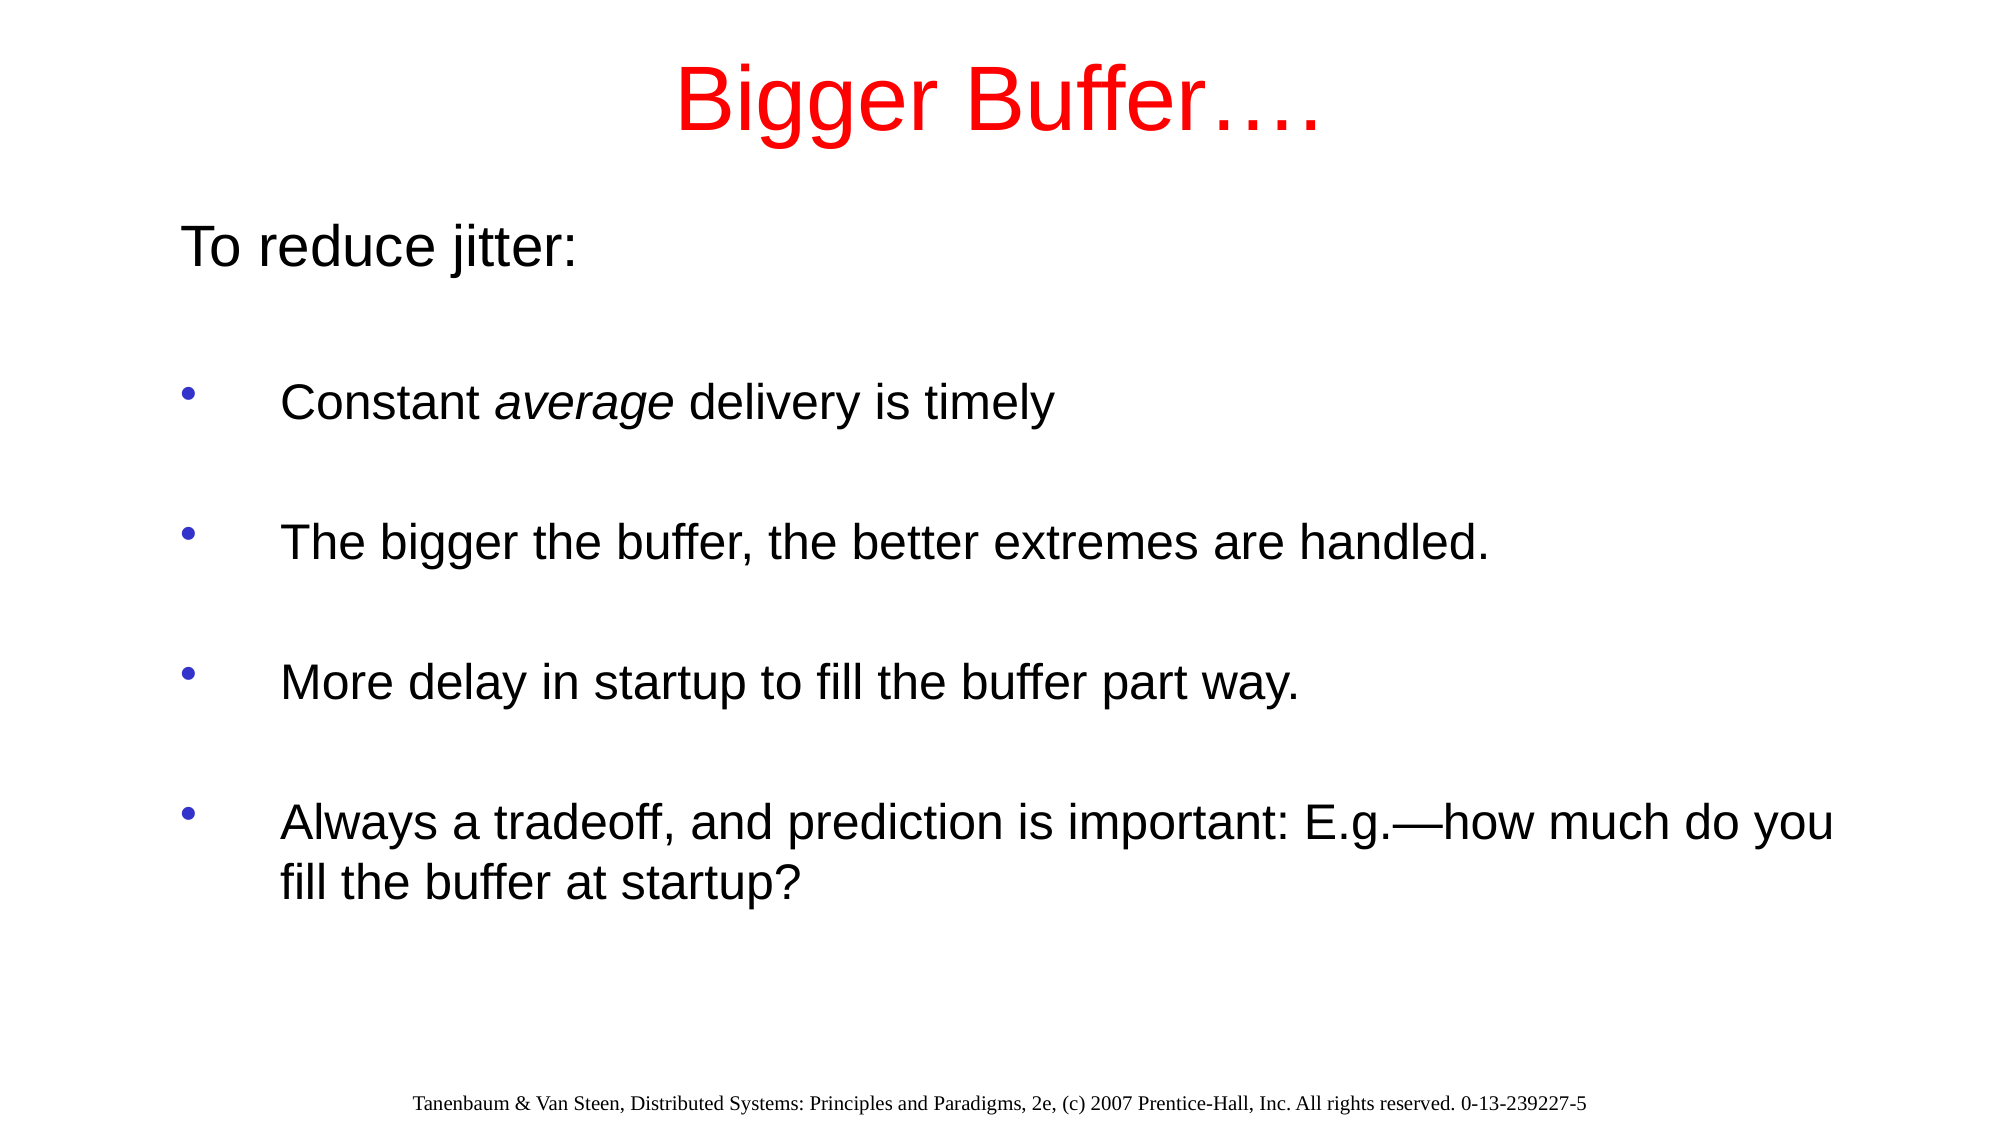

# Bigger Buffer….
To reduce jitter:

Constant average delivery is timely

The bigger the buffer, the better extremes are handled.

More delay in startup to fill the buffer part way.

Always a tradeoff, and prediction is important: E.g.—how much do you fill the buffer at startup?
Tanenbaum & Van Steen, Distributed Systems: Principles and Paradigms, 2e, (c) 2007 Prentice-Hall, Inc. All rights reserved. 0-13-239227-5